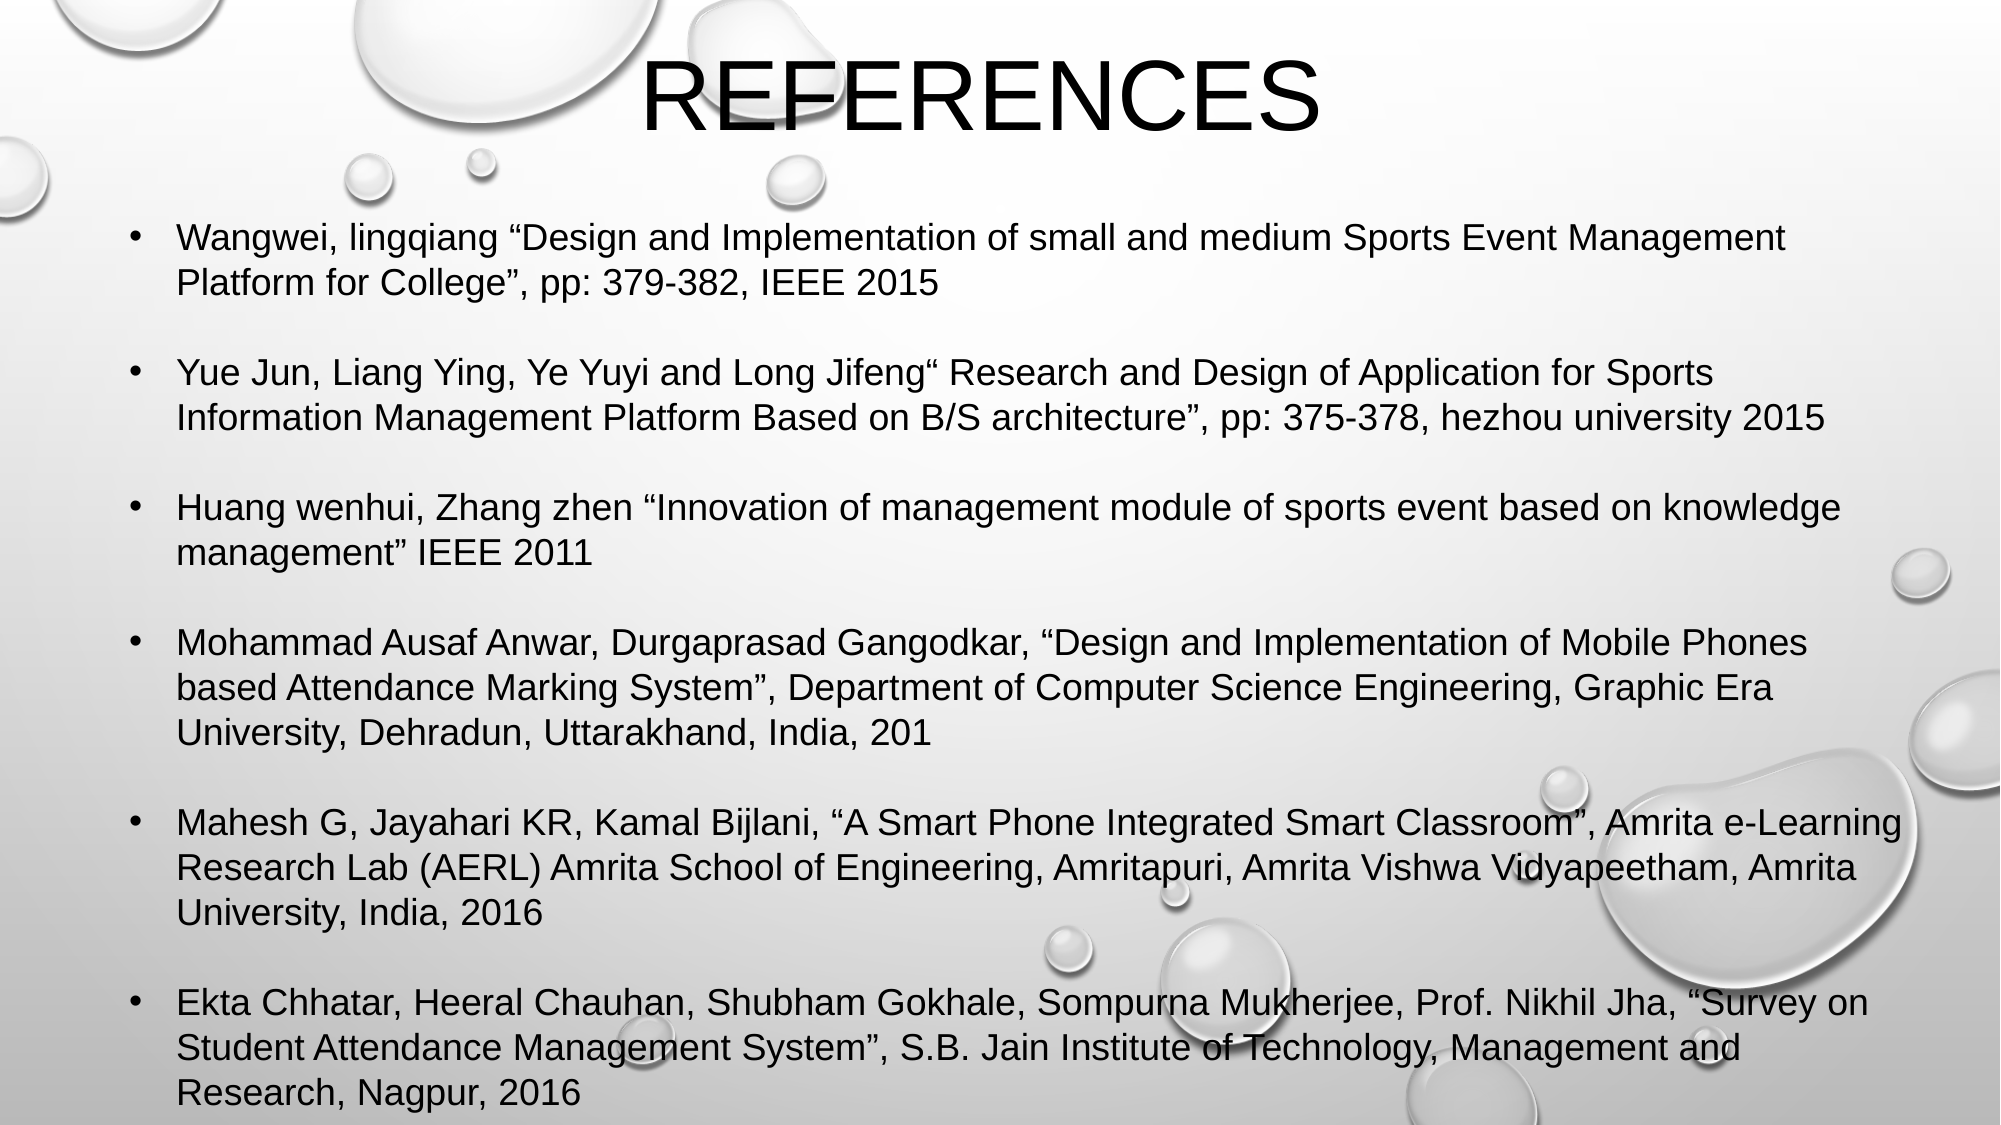

# References
Wangwei, lingqiang “Design and Implementation of small and medium Sports Event Management Platform for College”, pp: 379-382, IEEE 2015

Yue Jun, Liang Ying, Ye Yuyi and Long Jifeng“ Research and Design of Application for Sports Information Management Platform Based on B/S architecture”, pp: 375-378, hezhou university 2015

Huang wenhui, Zhang zhen “Innovation of management module of sports event based on knowledge management” IEEE 2011

Mohammad Ausaf Anwar, Durgaprasad Gangodkar, “Design and Implementation of Mobile Phones based Attendance Marking System”, Department of Computer Science Engineering, Graphic Era University, Dehradun, Uttarakhand, India, 201

Mahesh G, Jayahari KR, Kamal Bijlani, “A Smart Phone Integrated Smart Classroom”, Amrita e-Learning Research Lab (AERL) Amrita School of Engineering, Amritapuri, Amrita Vishwa Vidyapeetham, Amrita University, India, 2016

Ekta Chhatar, Heeral Chauhan, Shubham Gokhale, Sompurna Mukherjee, Prof. Nikhil Jha, “Survey on Student Attendance Management System”, S.B. Jain Institute of Technology, Management and Research, Nagpur, 2016